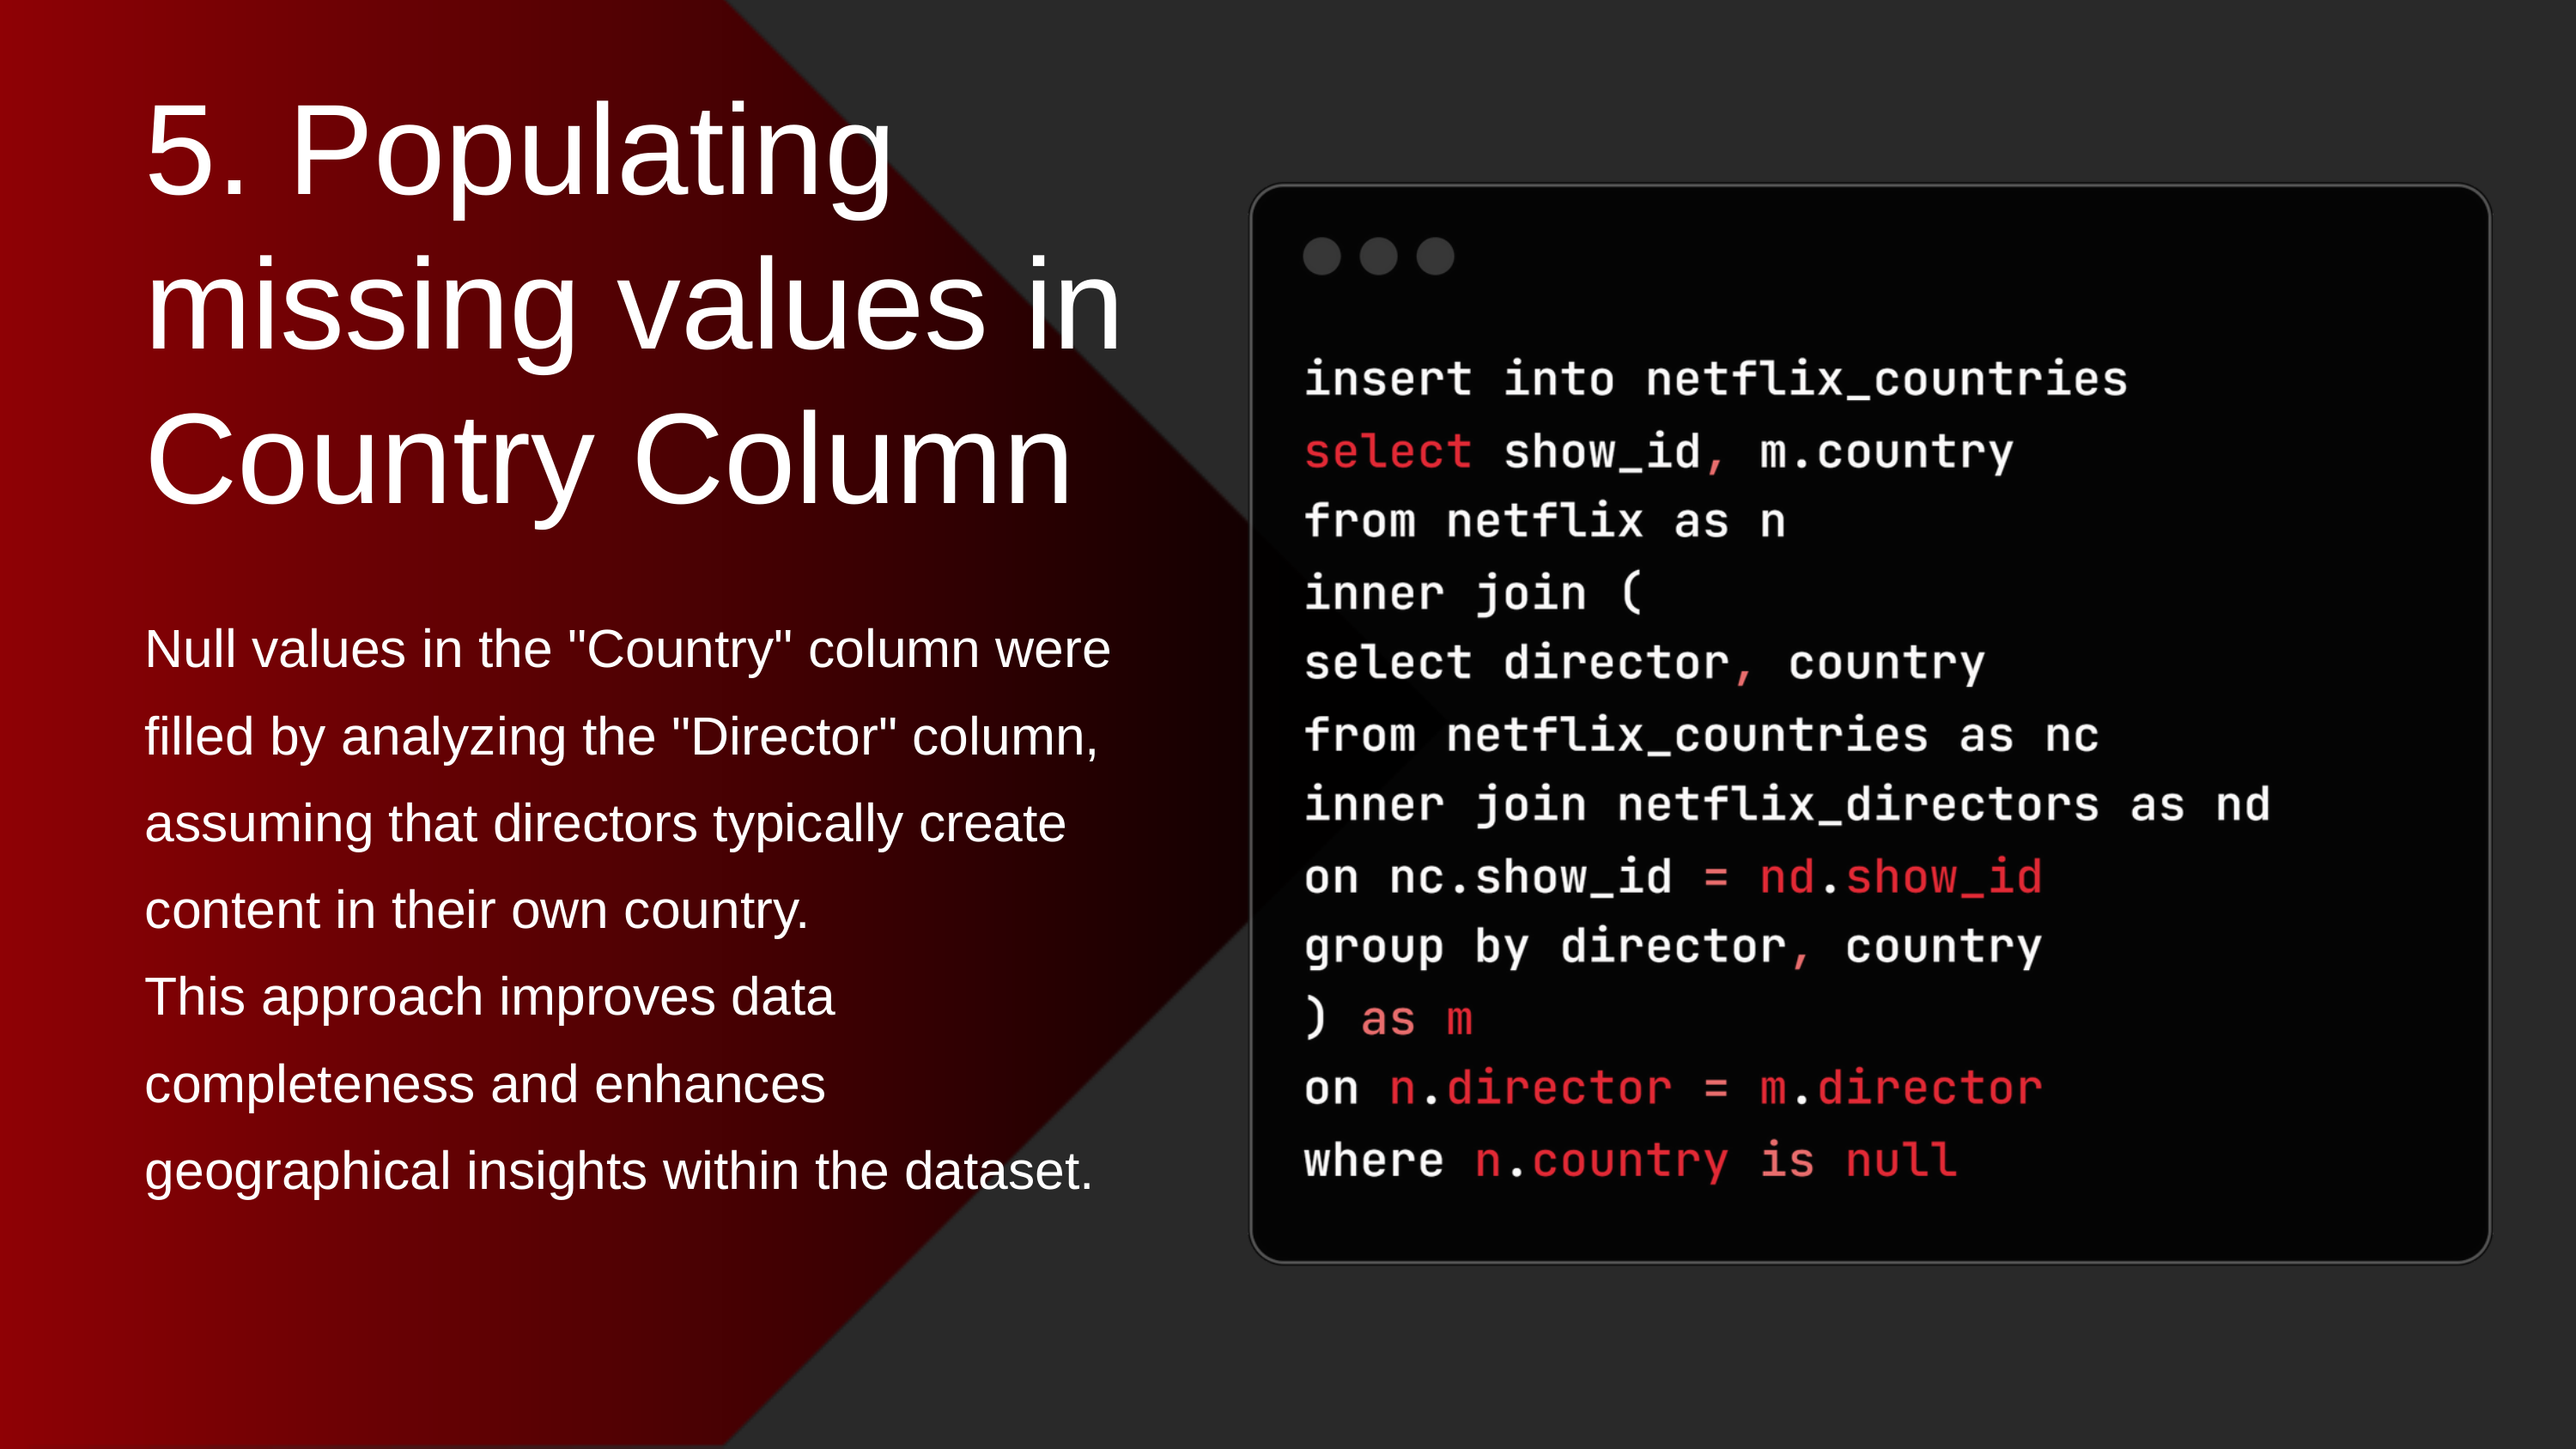

5. Populating missing values in Country Column

Null values in the "Country" column were filled by analyzing the "Director" column, assuming that directors typically create content in their own country.
This approach improves data completeness and enhances geographical insights within the dataset.